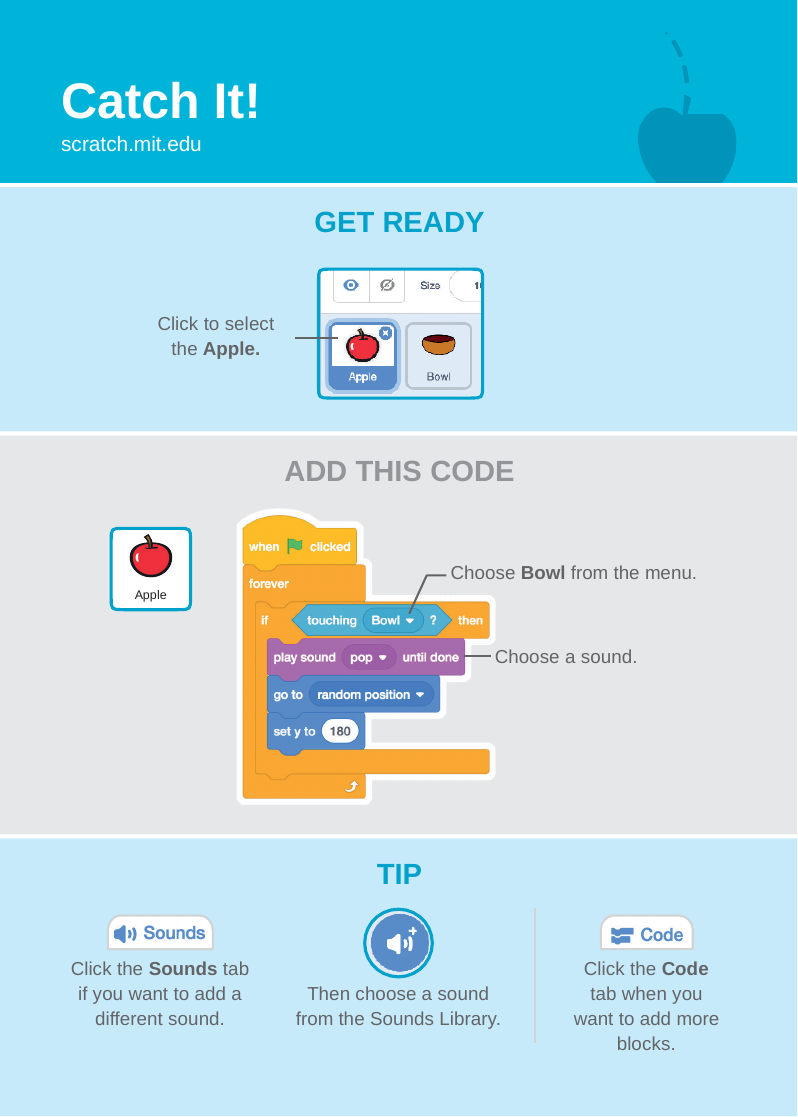

# Catch It!
scratch.mit.edu

GET READY

Click to select the Apple.

ADD THIS CODE

Choose Bowl from the menu.

Apple
Choose a sound.

TIP

Click the Sounds tab if you want to add a different sound.
Click the Code tab when you want to add more blocks.
Then choose a sound from the Sounds Library.